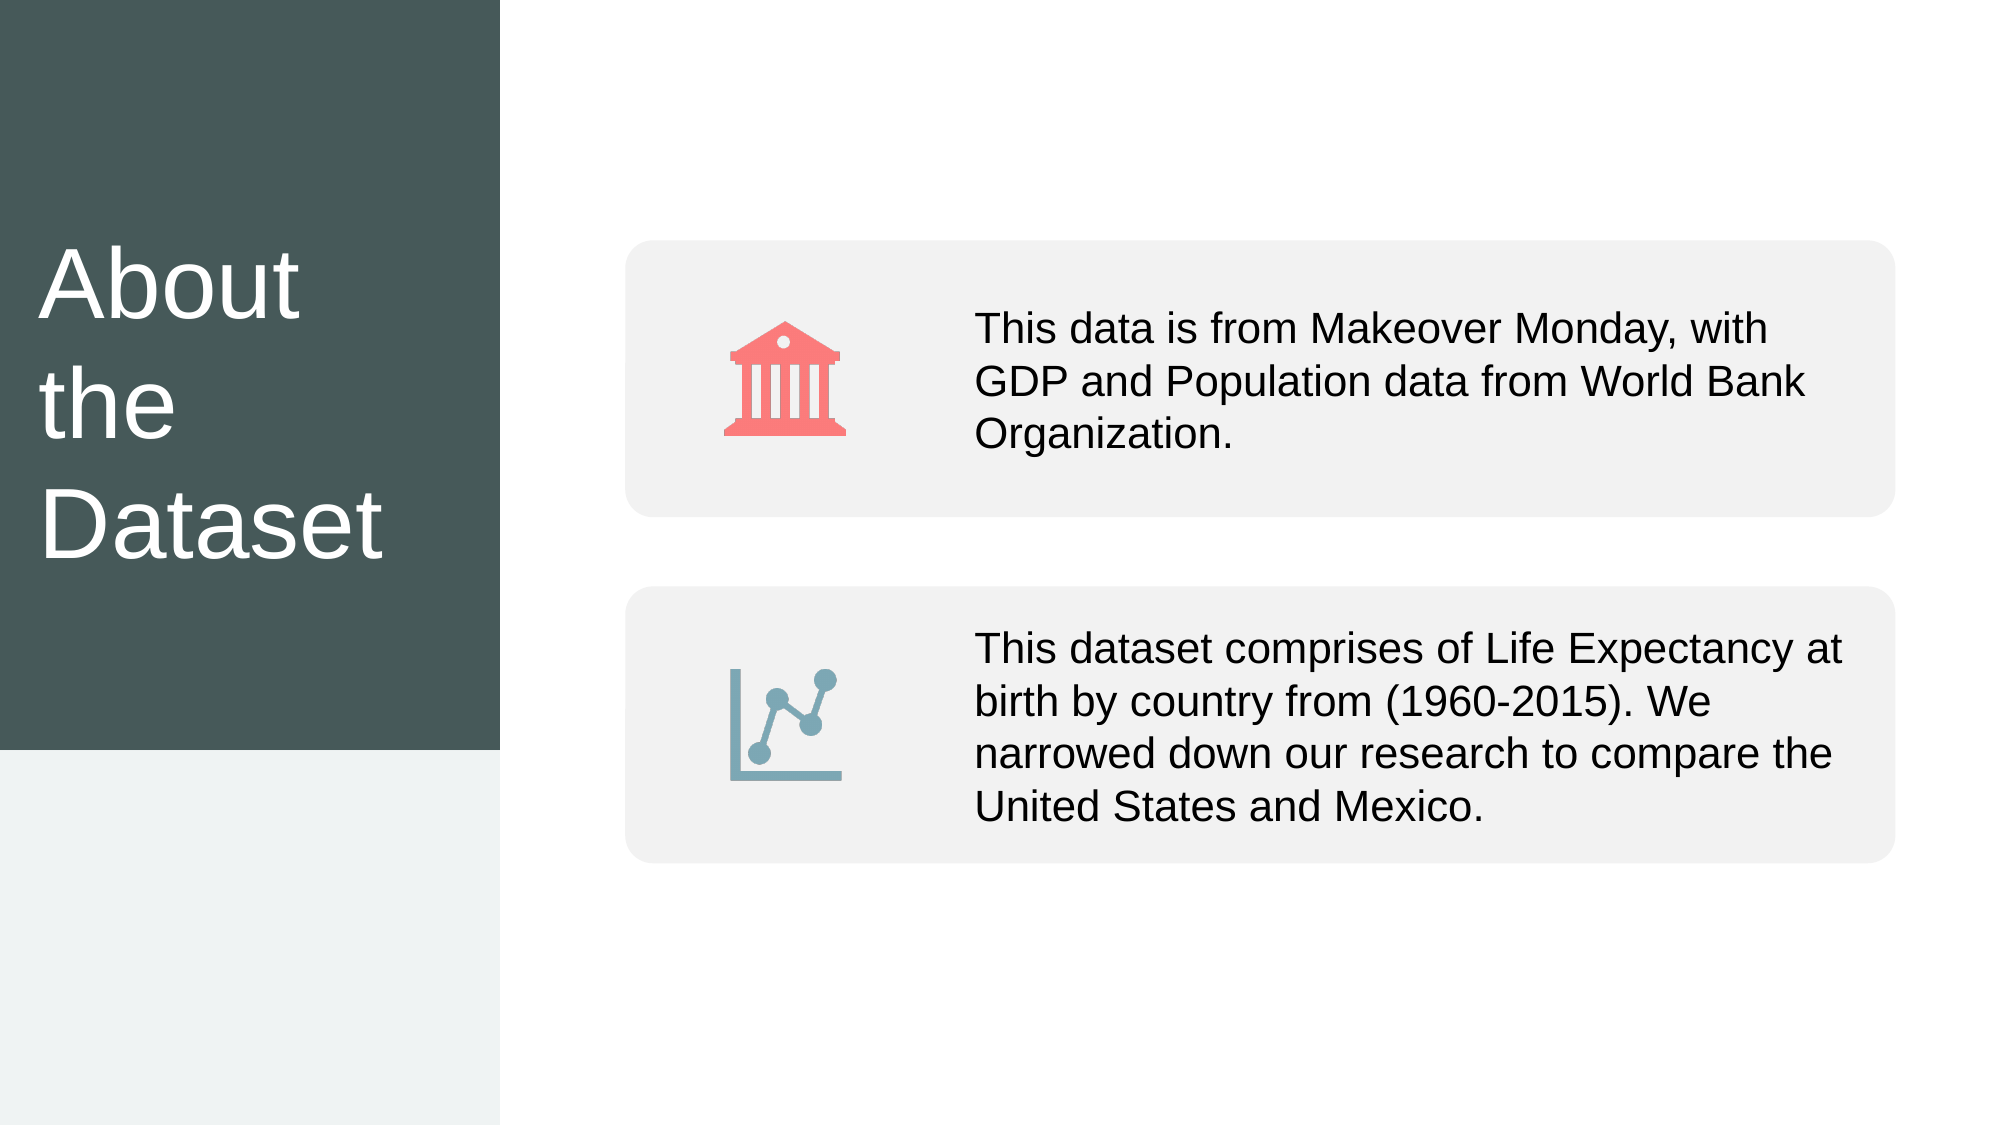

# About the Dataset
This data is from Makeover Monday, with GDP and Population data from World Bank Organization.
This dataset comprises of Life Expectancy at birth by country from (1960-2015). We narrowed down our research to compare the United States and Mexico.